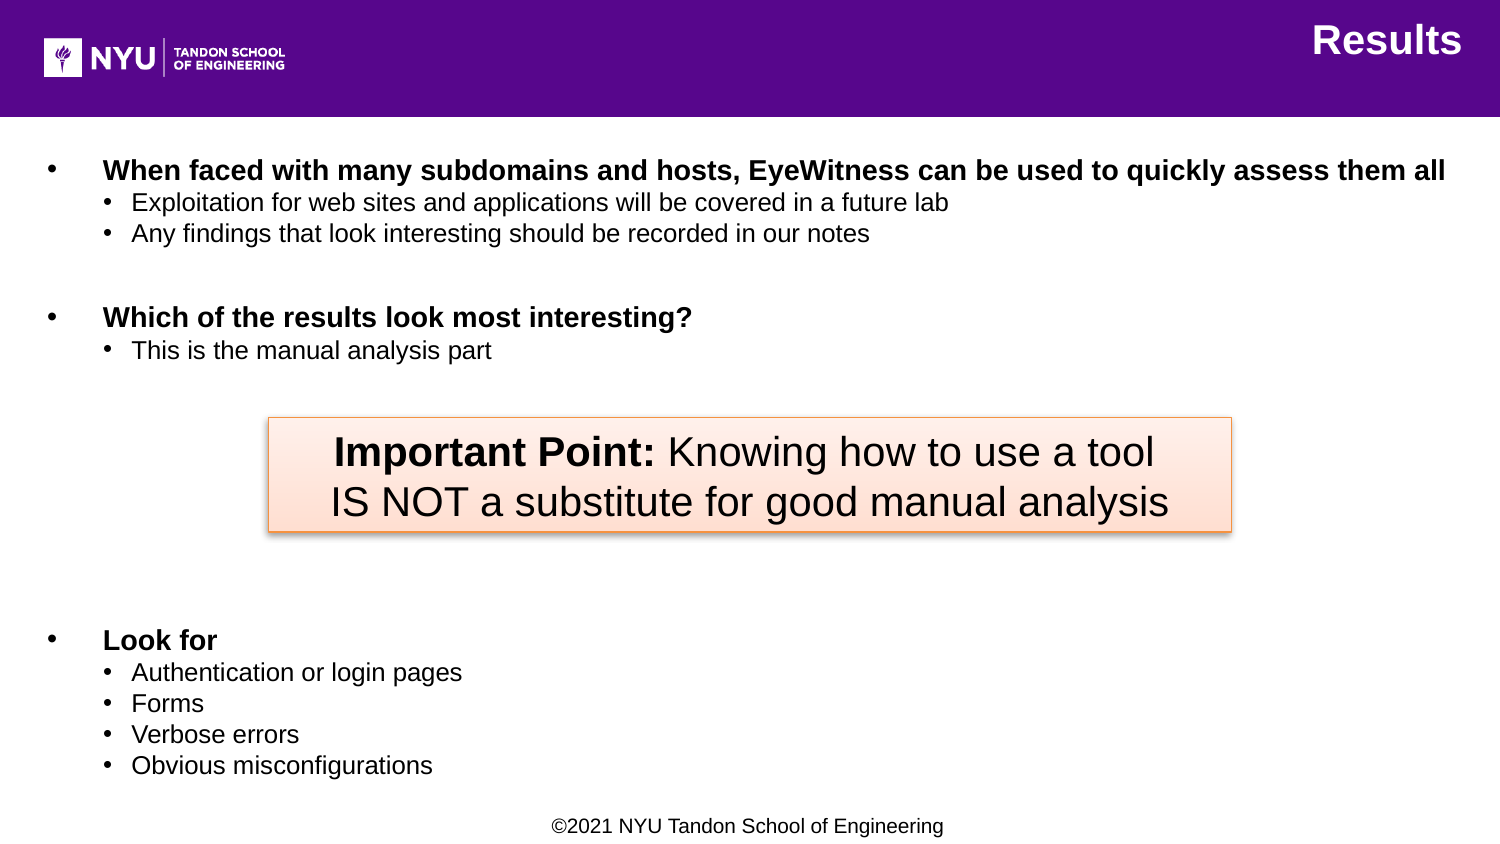

Results
When faced with many subdomains and hosts, EyeWitness can be used to quickly assess them all
Exploitation for web sites and applications will be covered in a future lab
Any findings that look interesting should be recorded in our notes

Which of the results look most interesting?
This is the manual analysis part

Look for
Authentication or login pages
Forms
Verbose errors
Obvious misconfigurations
Important Point: Knowing how to use a tool
IS NOT a substitute for good manual analysis